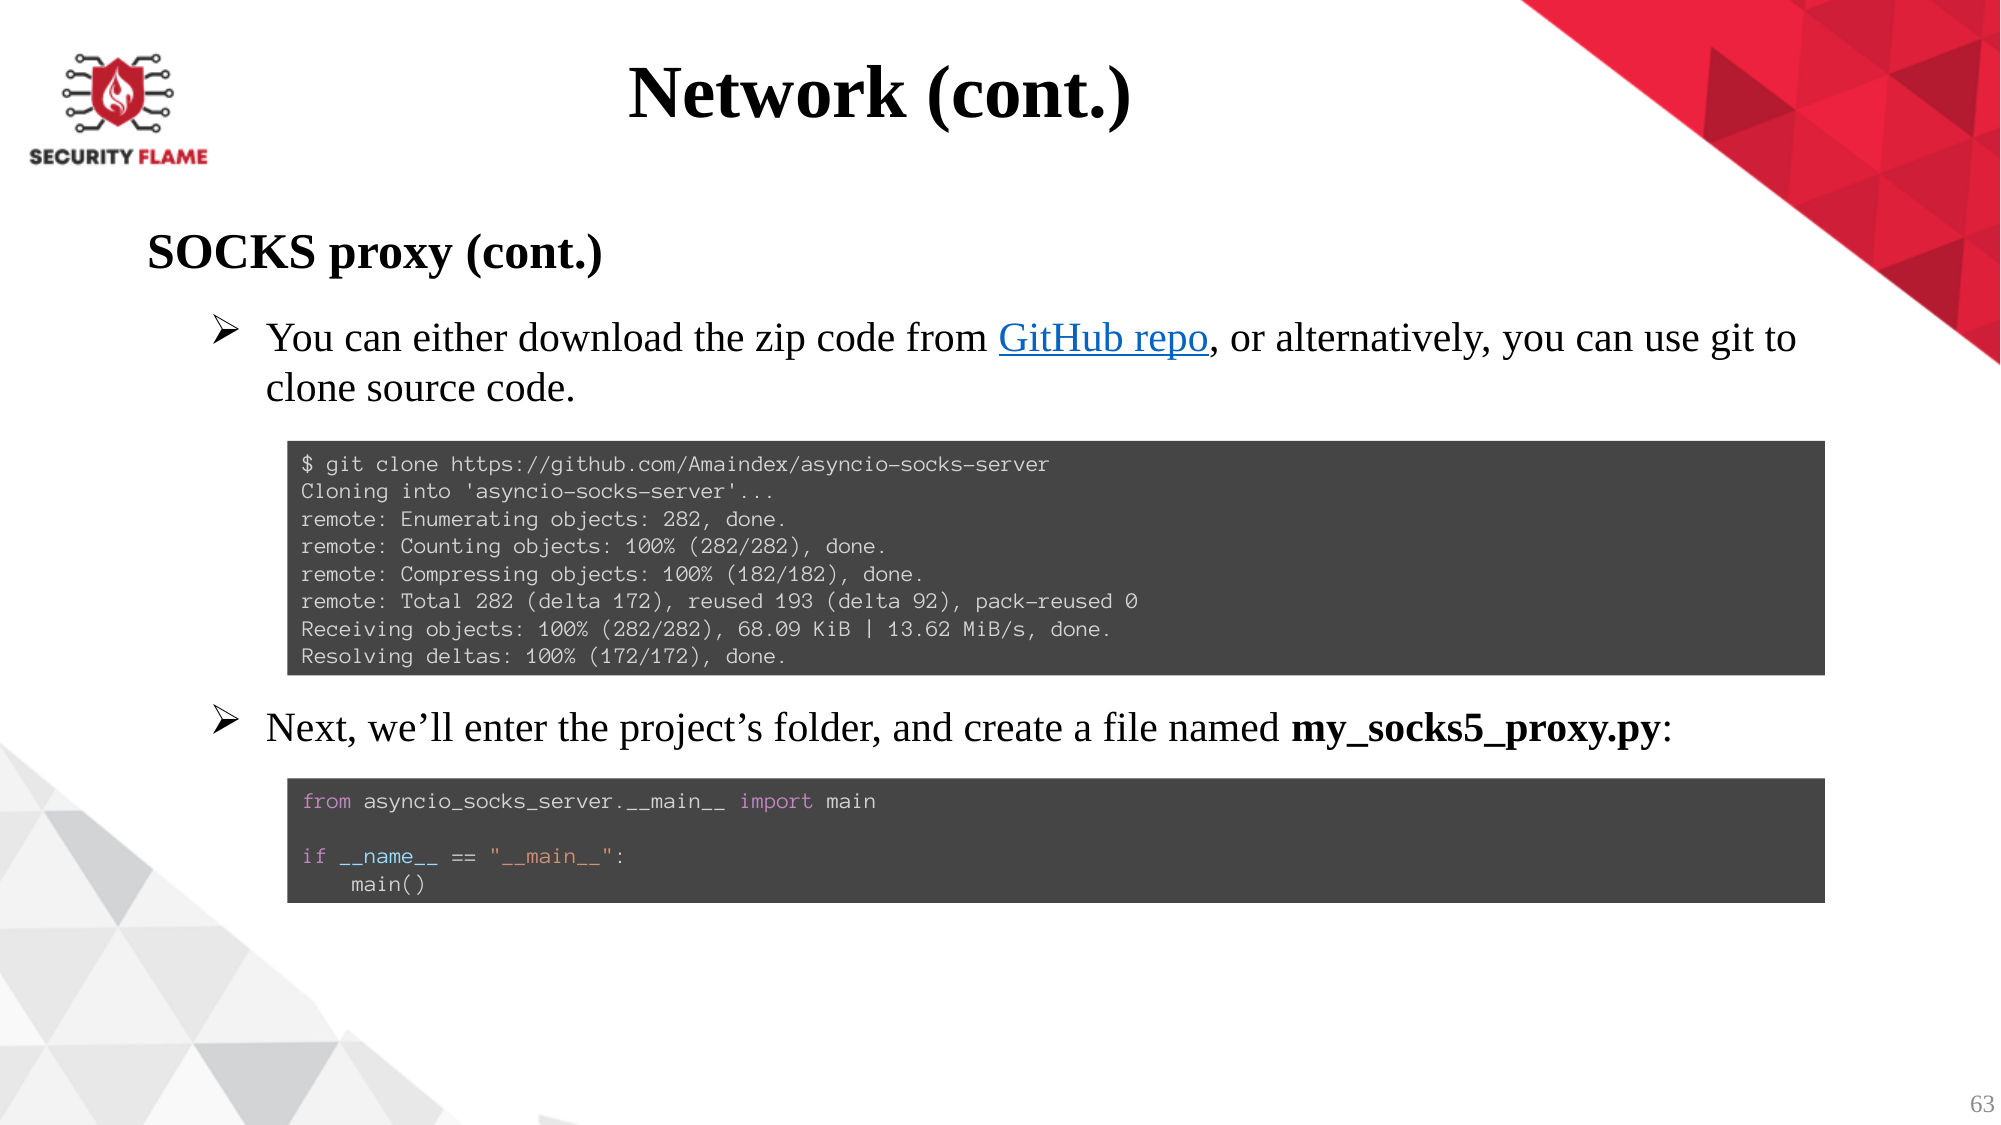

Network (cont.)
SOCKS proxy (cont.)
You can either download the zip code from GitHub repo, or alternatively, you can use git to clone source code.
$ git clone https://github.com/Amaindex/asyncio-socks-server
Cloning into 'asyncio-socks-server'...
remote: Enumerating objects: 282, done.
remote: Counting objects: 100% (282/282), done.
remote: Compressing objects: 100% (182/182), done.
remote: Total 282 (delta 172), reused 193 (delta 92), pack-reused 0
Receiving objects: 100% (282/282), 68.09 KiB | 13.62 MiB/s, done.
Resolving deltas: 100% (172/172), done.
Next, we’ll enter the project’s folder, and create a file named my_socks5_proxy.py:
from asyncio_socks_server.__main__ import main
if __name__ == "__main__":
    main()
63